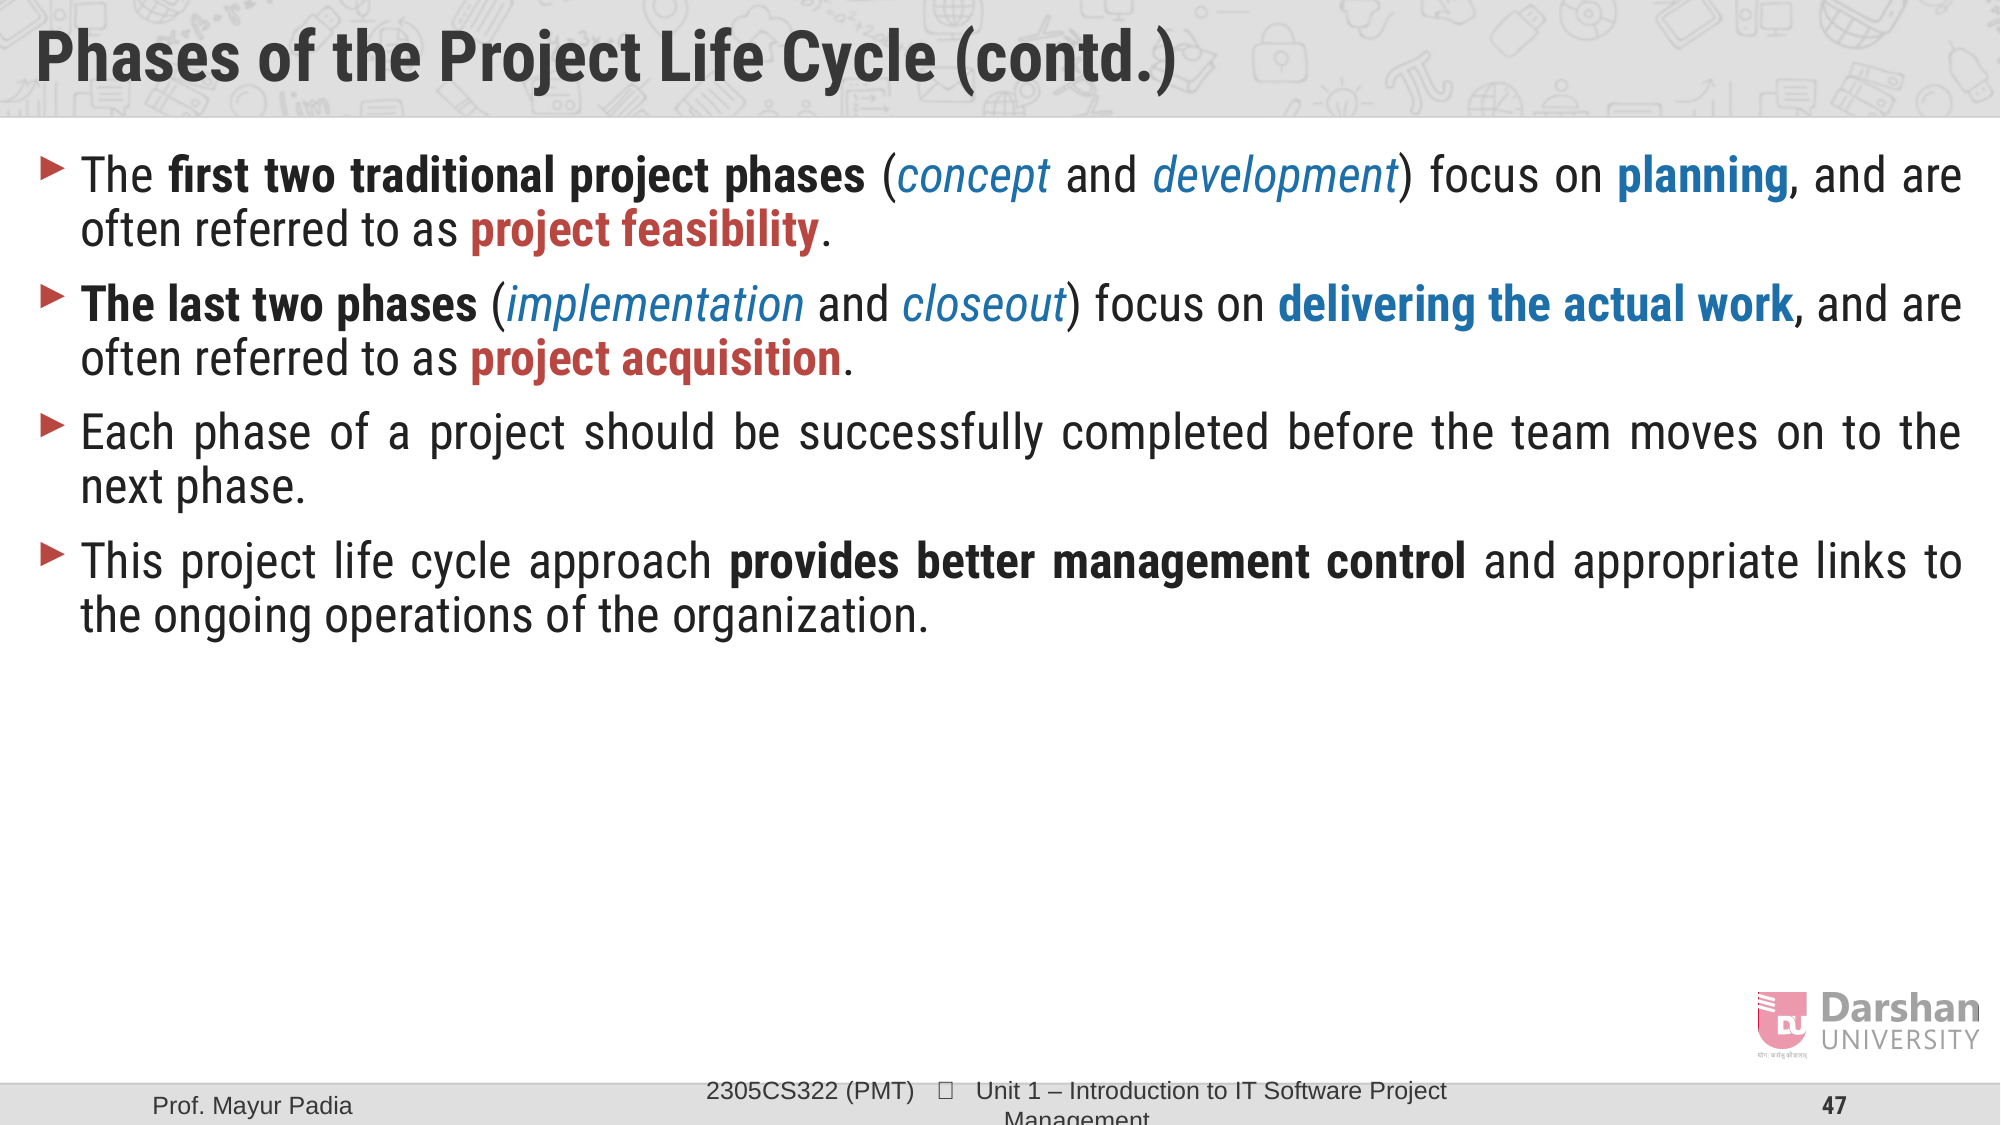

# Phases of the Project Life Cycle (contd.)
The first two traditional project phases (concept and development) focus on planning, and are often referred to as project feasibility.
The last two phases (implementation and closeout) focus on delivering the actual work, and are often referred to as project acquisition.
Each phase of a project should be successfully completed before the team moves on to the next phase.
This project life cycle approach provides better management control and appropriate links to the ongoing operations of the organization.